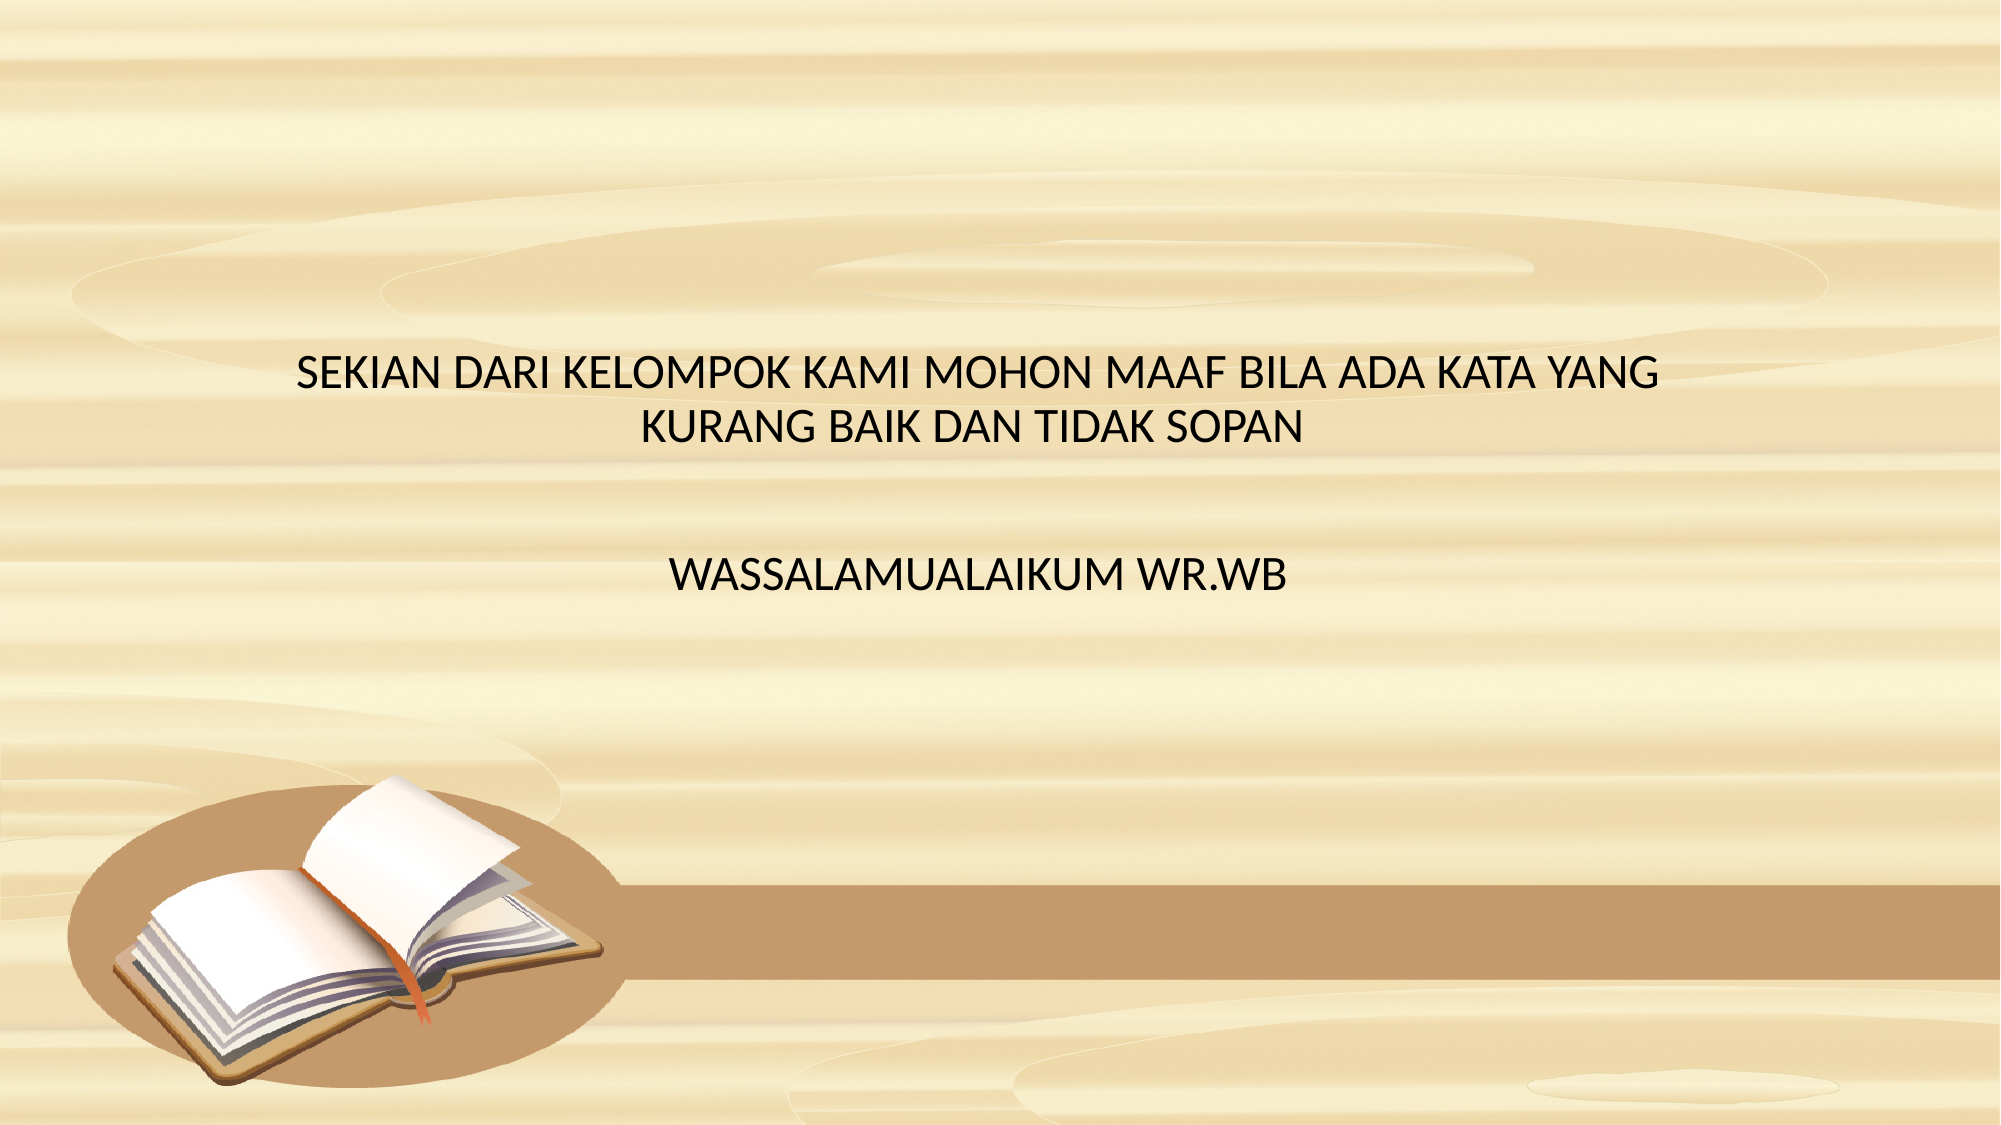

SEKIAN DARI KELOMPOK KAMI MOHON MAAF BILA ADA KATA YANG KURANG BAIK DAN TIDAK SOPAN

WASSALAMUALAIKUM WR.WB